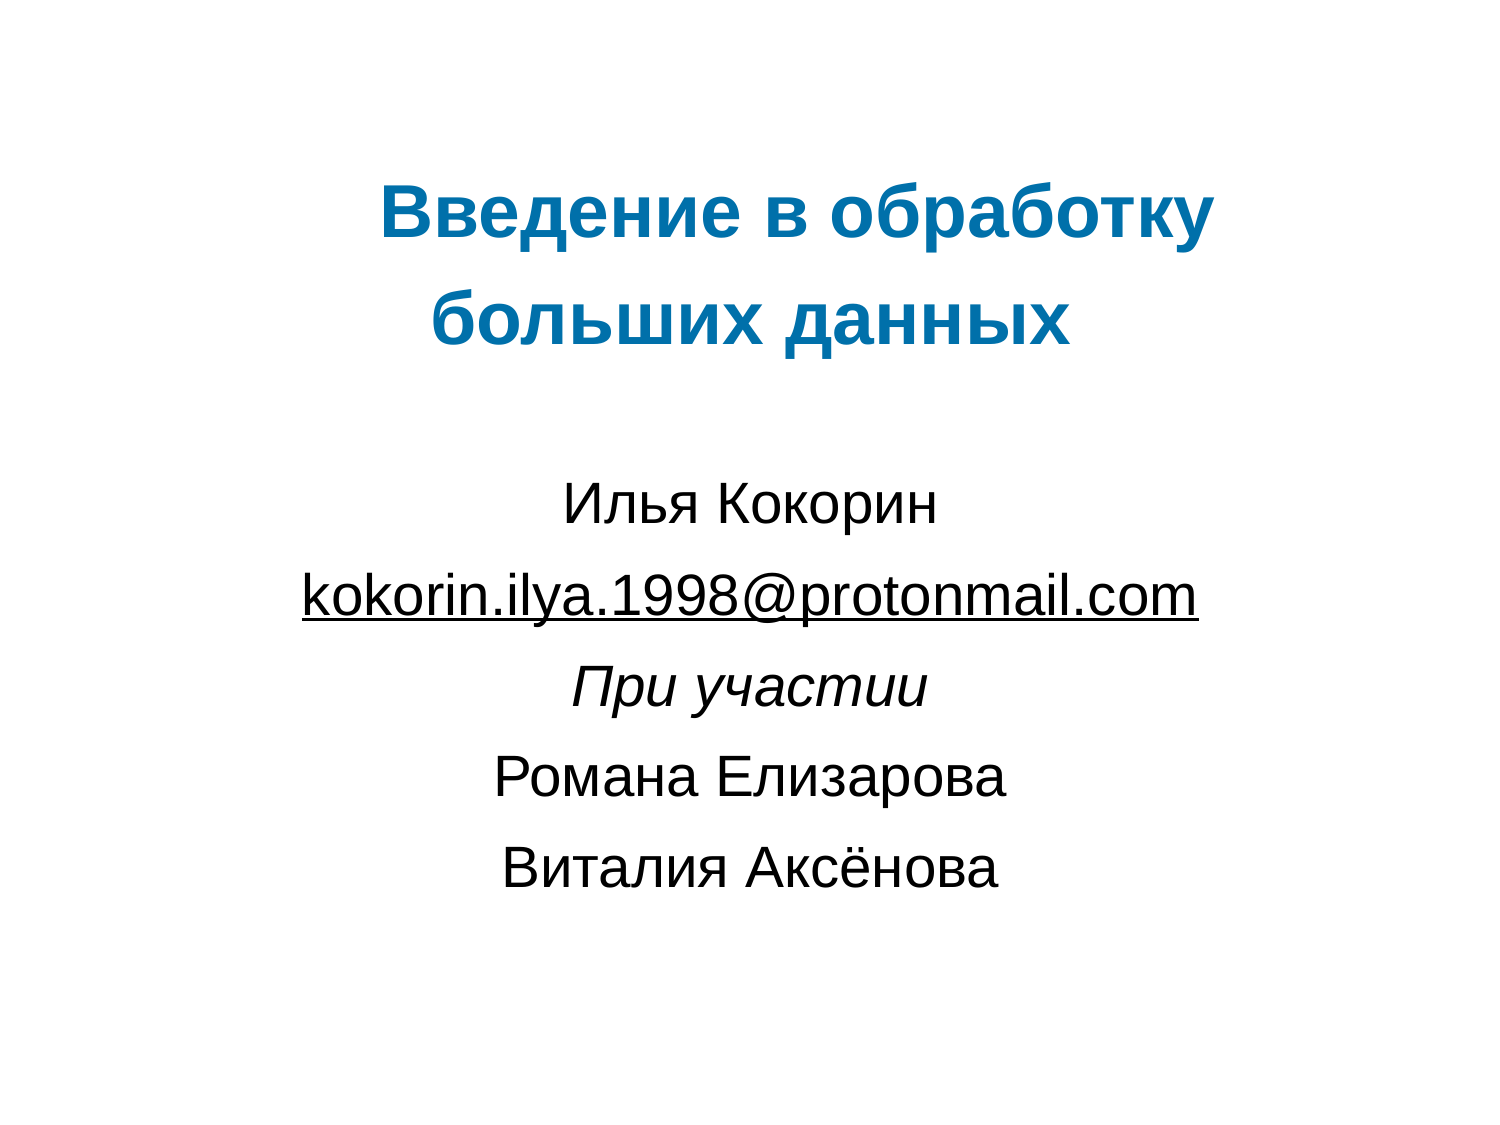

# Введение в обработку больших данных
Илья Кокорин
kokorin.ilya.1998@protonmail.com
При участии
Романа Елизарова
Виталия Аксёнова